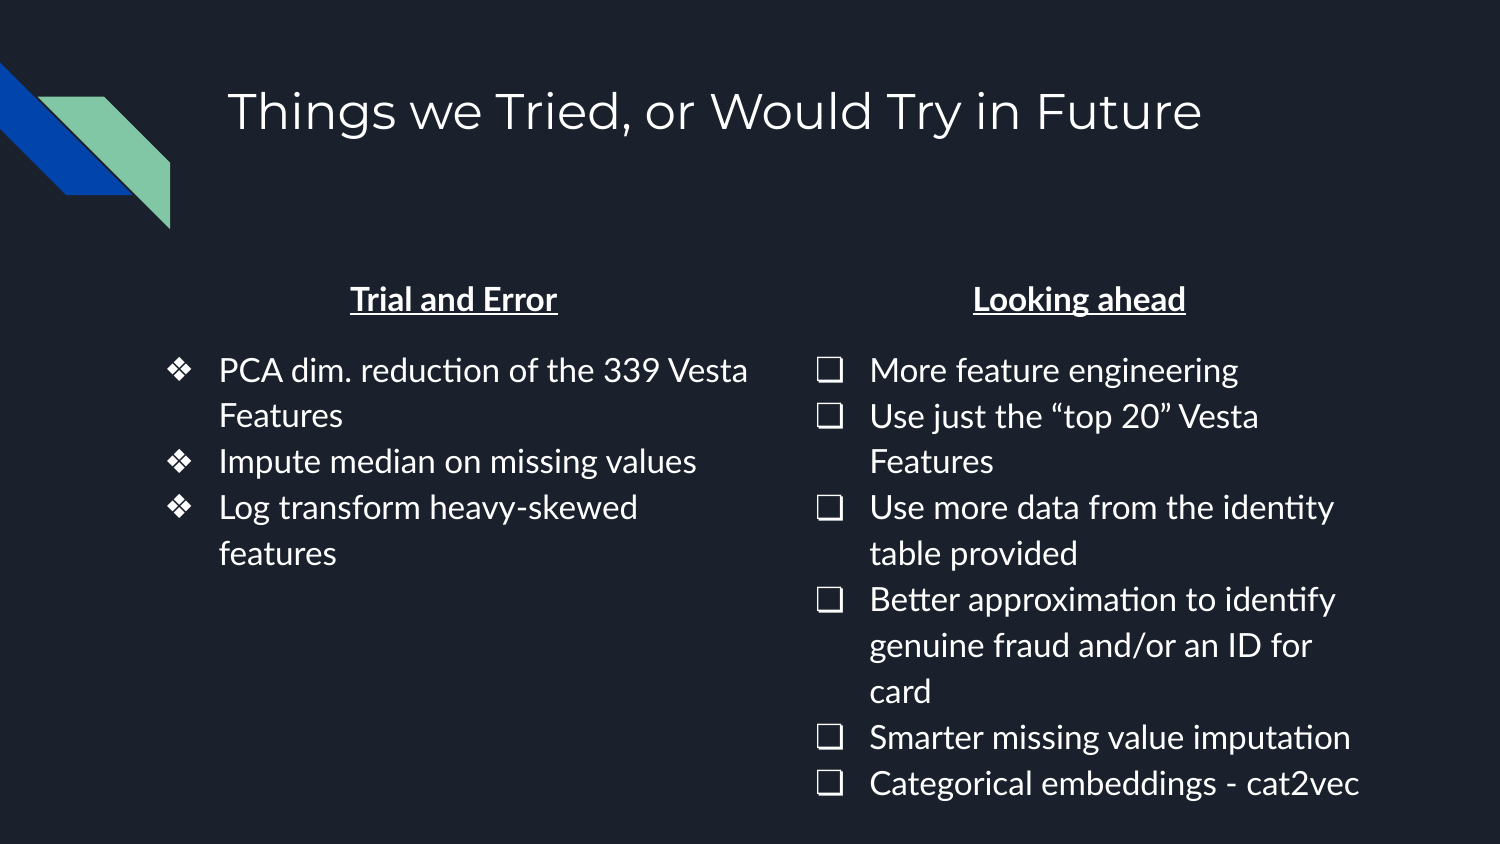

# Things we Tried, or Would Try in Future
Trial and Error
PCA dim. reduction of the 339 Vesta Features
Impute median on missing values
Log transform heavy-skewed features

Looking ahead
More feature engineering
Use just the “top 20” Vesta Features
Use more data from the identity table provided
Better approximation to identify genuine fraud and/or an ID for card
Smarter missing value imputation
Categorical embeddings - cat2vec